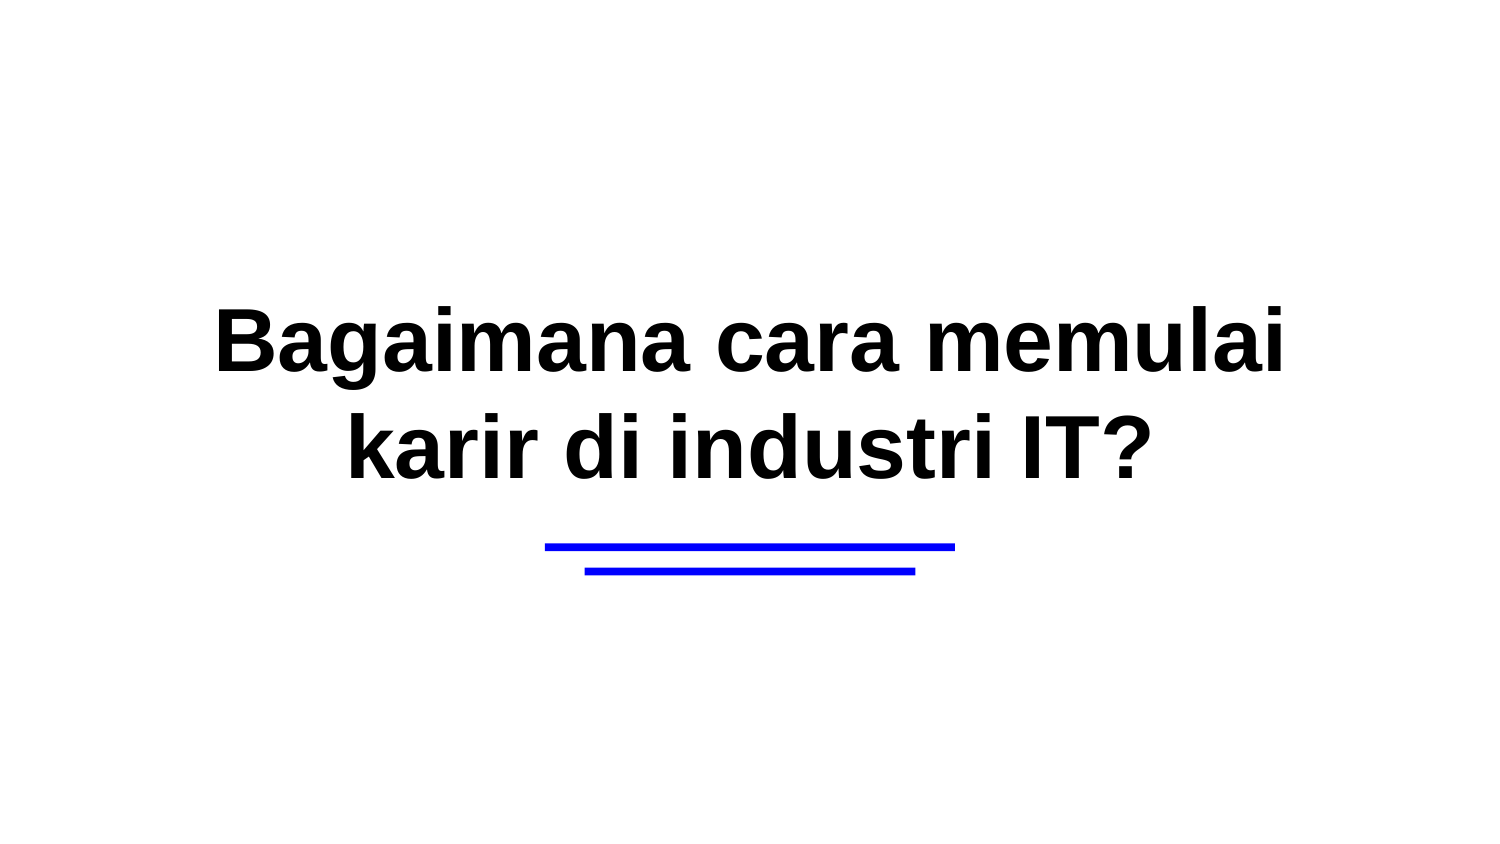

# Bagaimana cara memulai karir di industri IT?